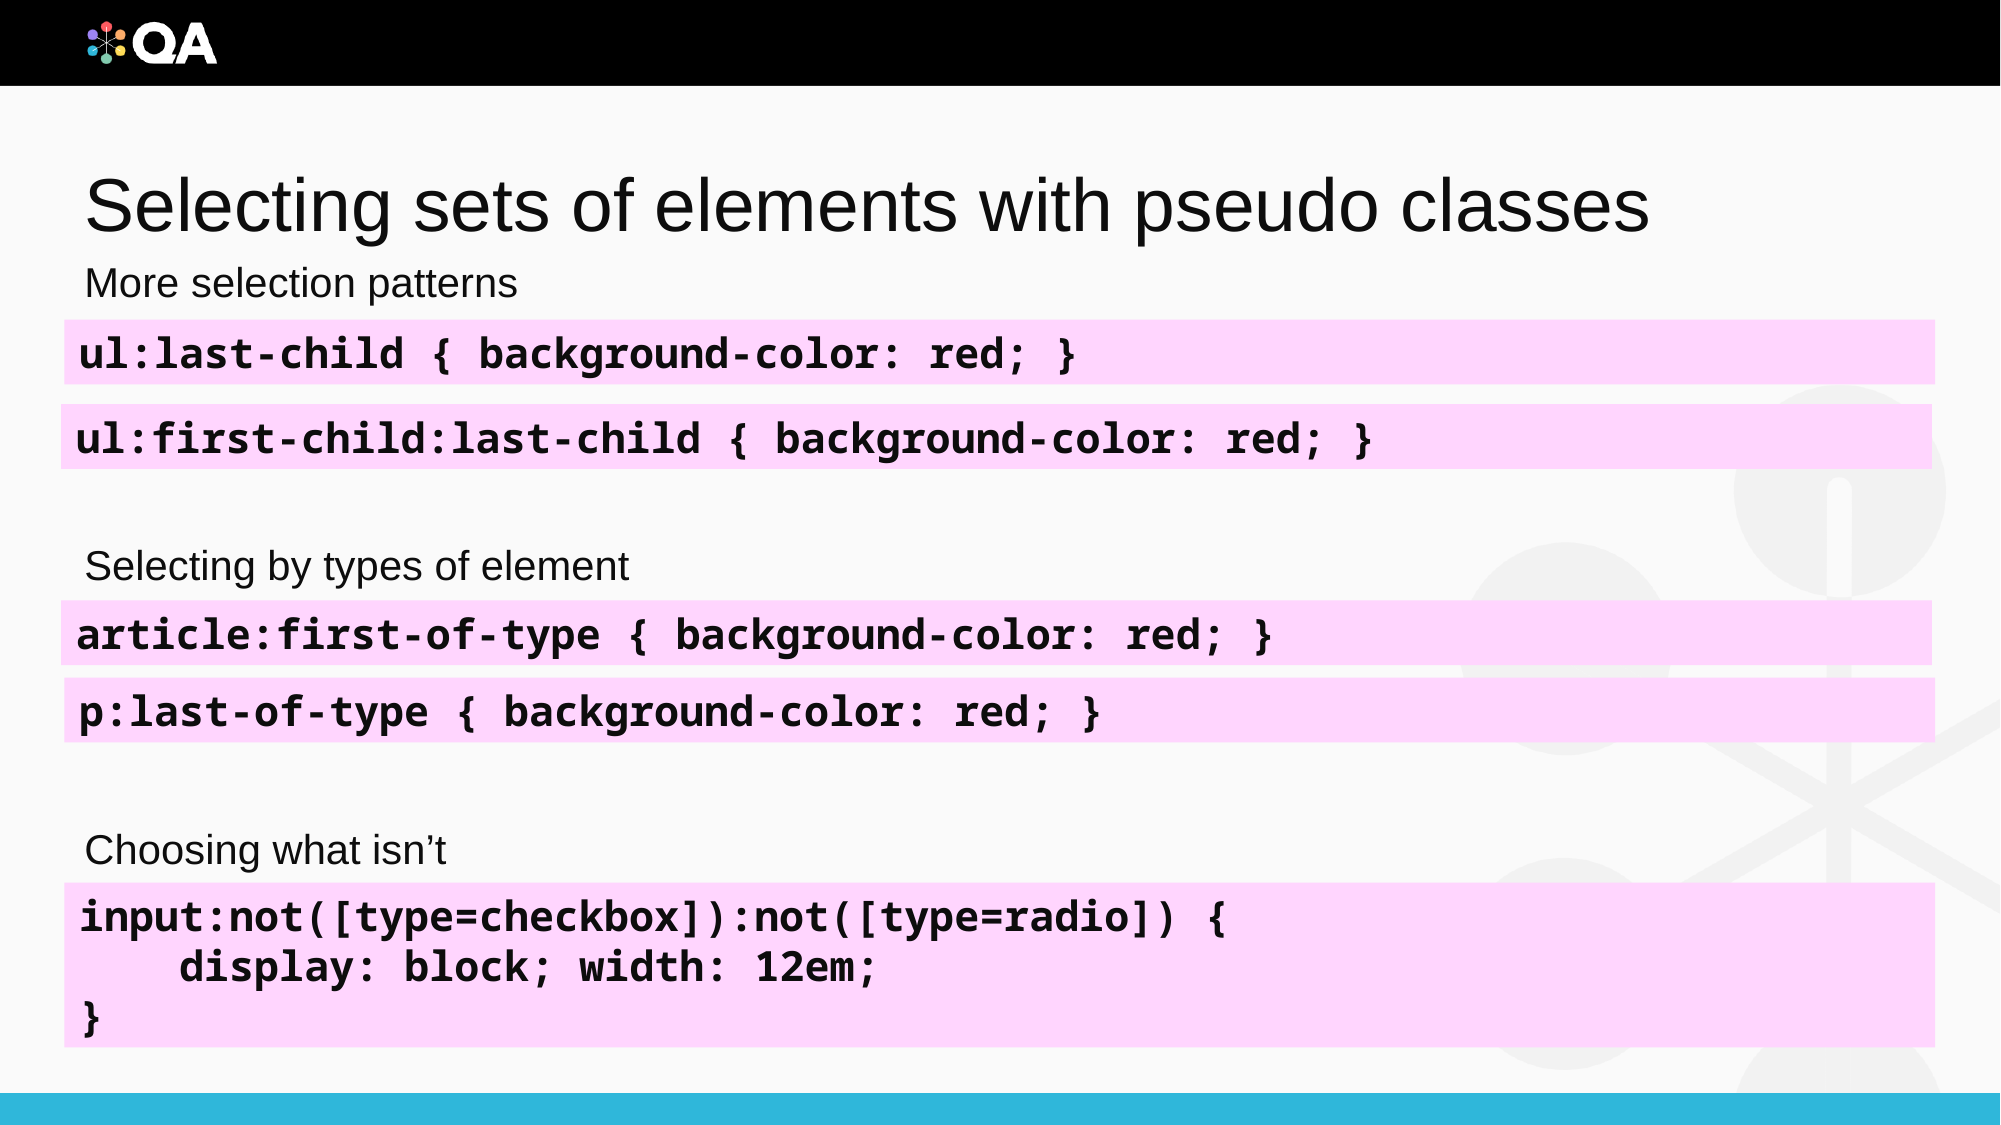

# Selecting sets of elements with pseudo classes
More selection patterns

Selecting by types of element

Choosing what isn’t
ul:last-child { background-color: red; }
ul:first-child:last-child { background-color: red; }
article:first-of-type { background-color: red; }
p:last-of-type { background-color: red; }
input:not([type=checkbox]):not([type=radio]) {
    display: block; width: 12em;
}